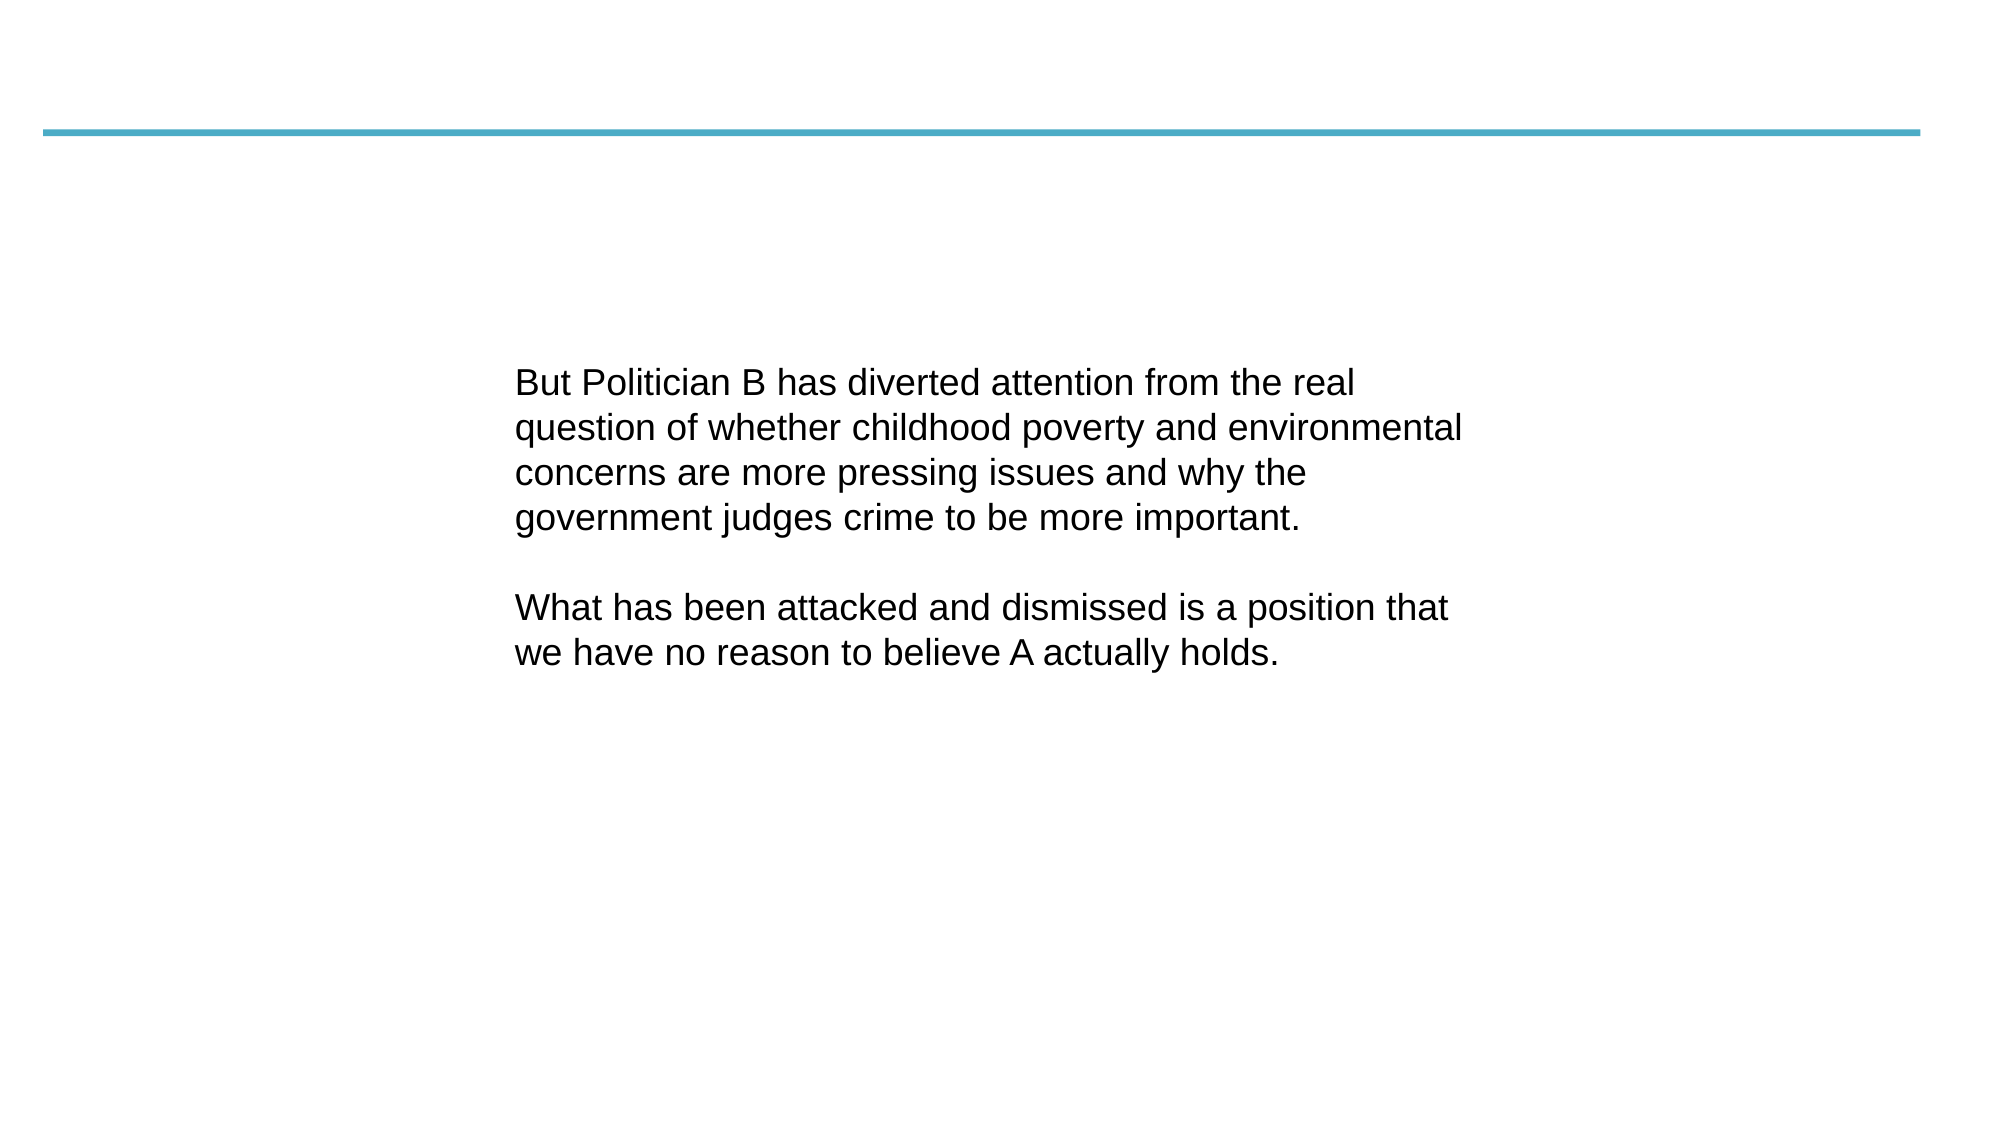

But Politician B has diverted attention from the real question of whether childhood poverty and environmental concerns are more pressing issues and why the government judges crime to be more important.

What has been attacked and dismissed is a position that
we have no reason to believe A actually holds.